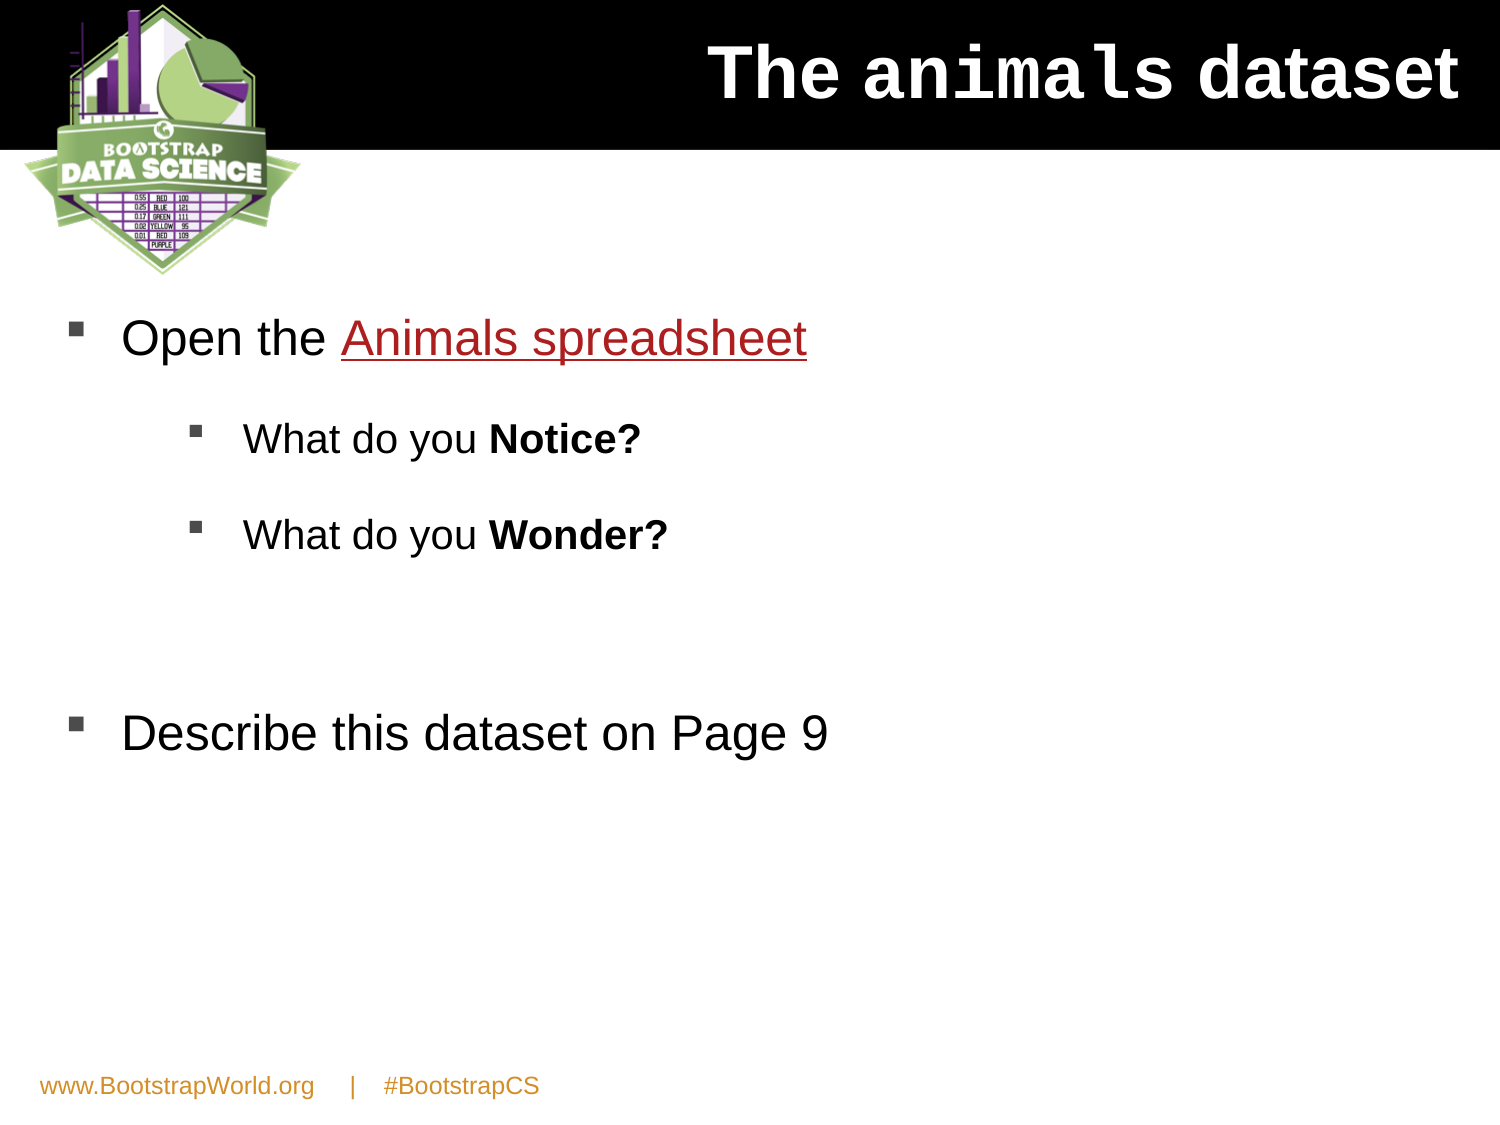

# The animals dataset
Open the Animals spreadsheet
What do you Notice?
What do you Wonder?

Describe this dataset on Page 9
www.BootstrapWorld.org     |    #BootstrapCS